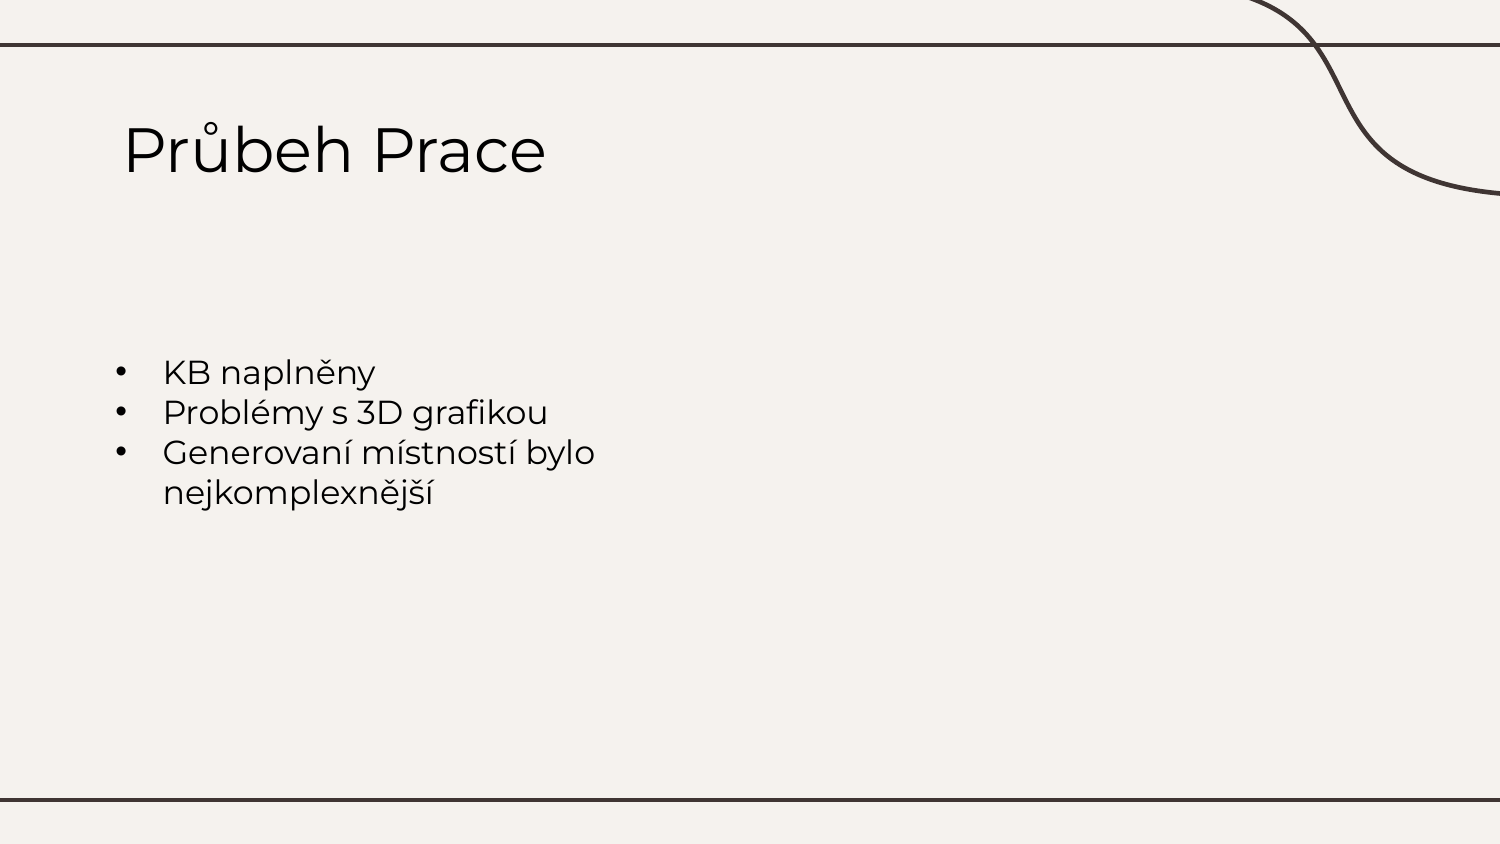

# Průbeh Prace
KB naplněny
Problémy s 3D grafikou
Generovaní místností bylo nejkomplexnější